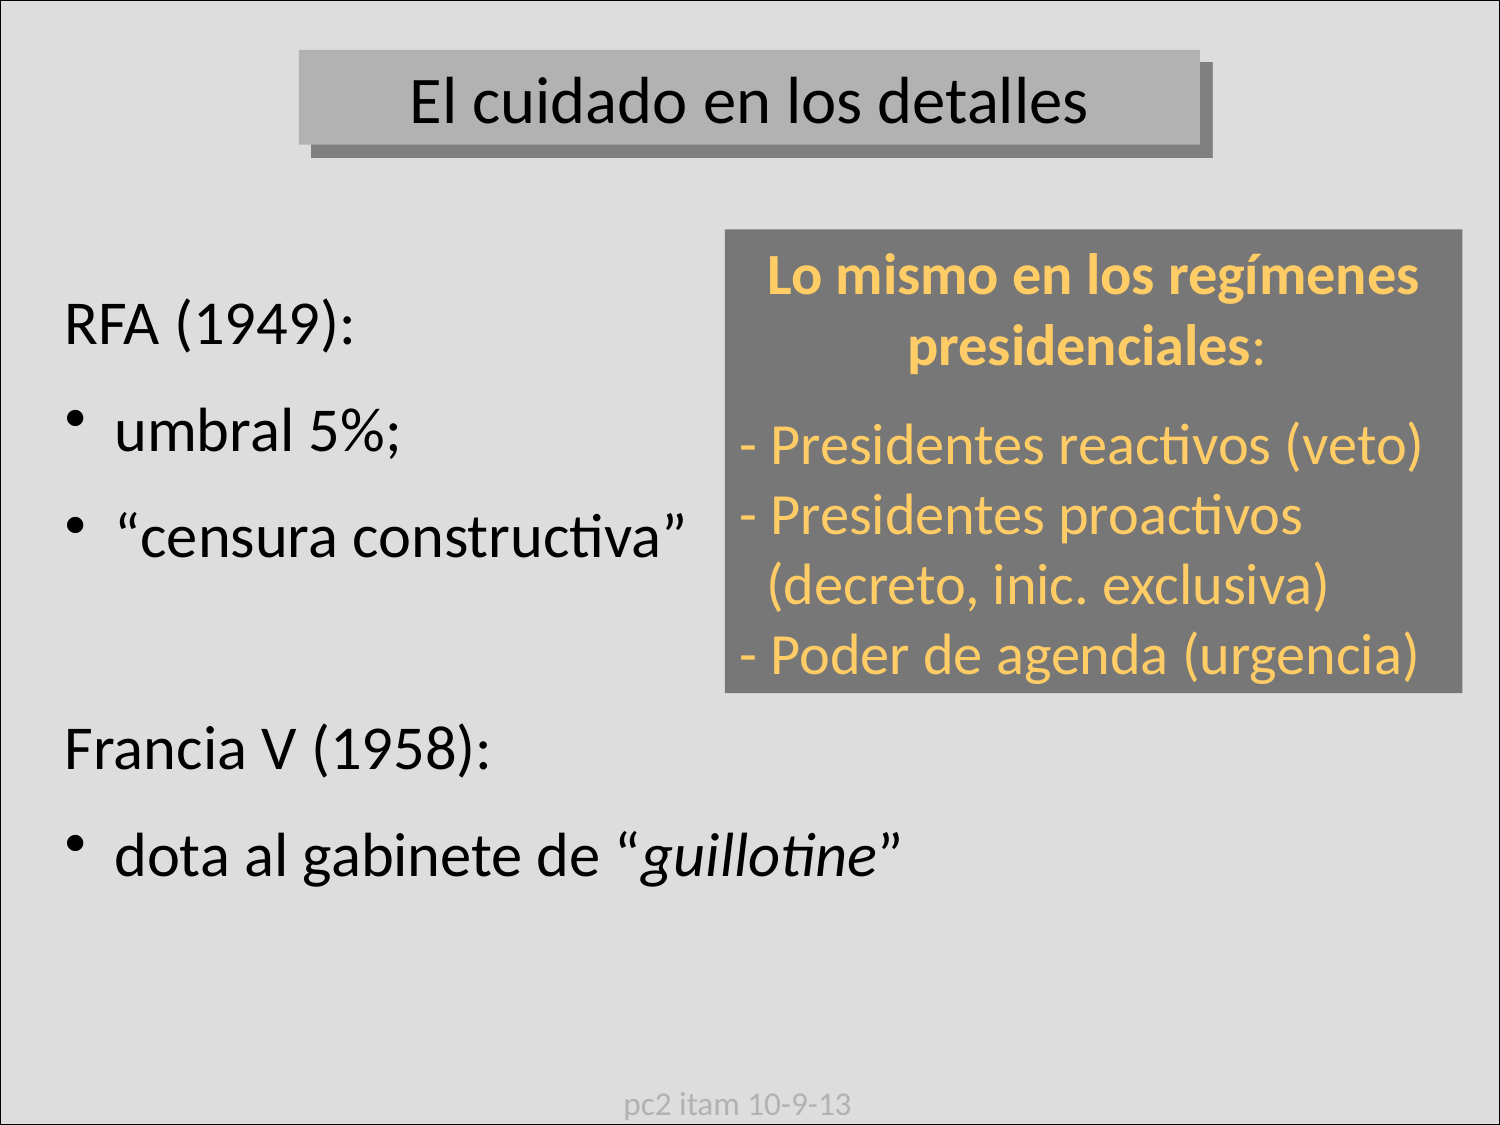

El cuidado en los detalles
Lo mismo en los regímenes presidenciales:
- Presidentes reactivos (veto)
- Presidentes proactivos
  (decreto, inic. exclusiva)
- Poder de agenda (urgencia)
RFA (1949):
 umbral 5%;
 “censura constructiva”
Francia V (1958):
 dota al gabinete de “guillotine”